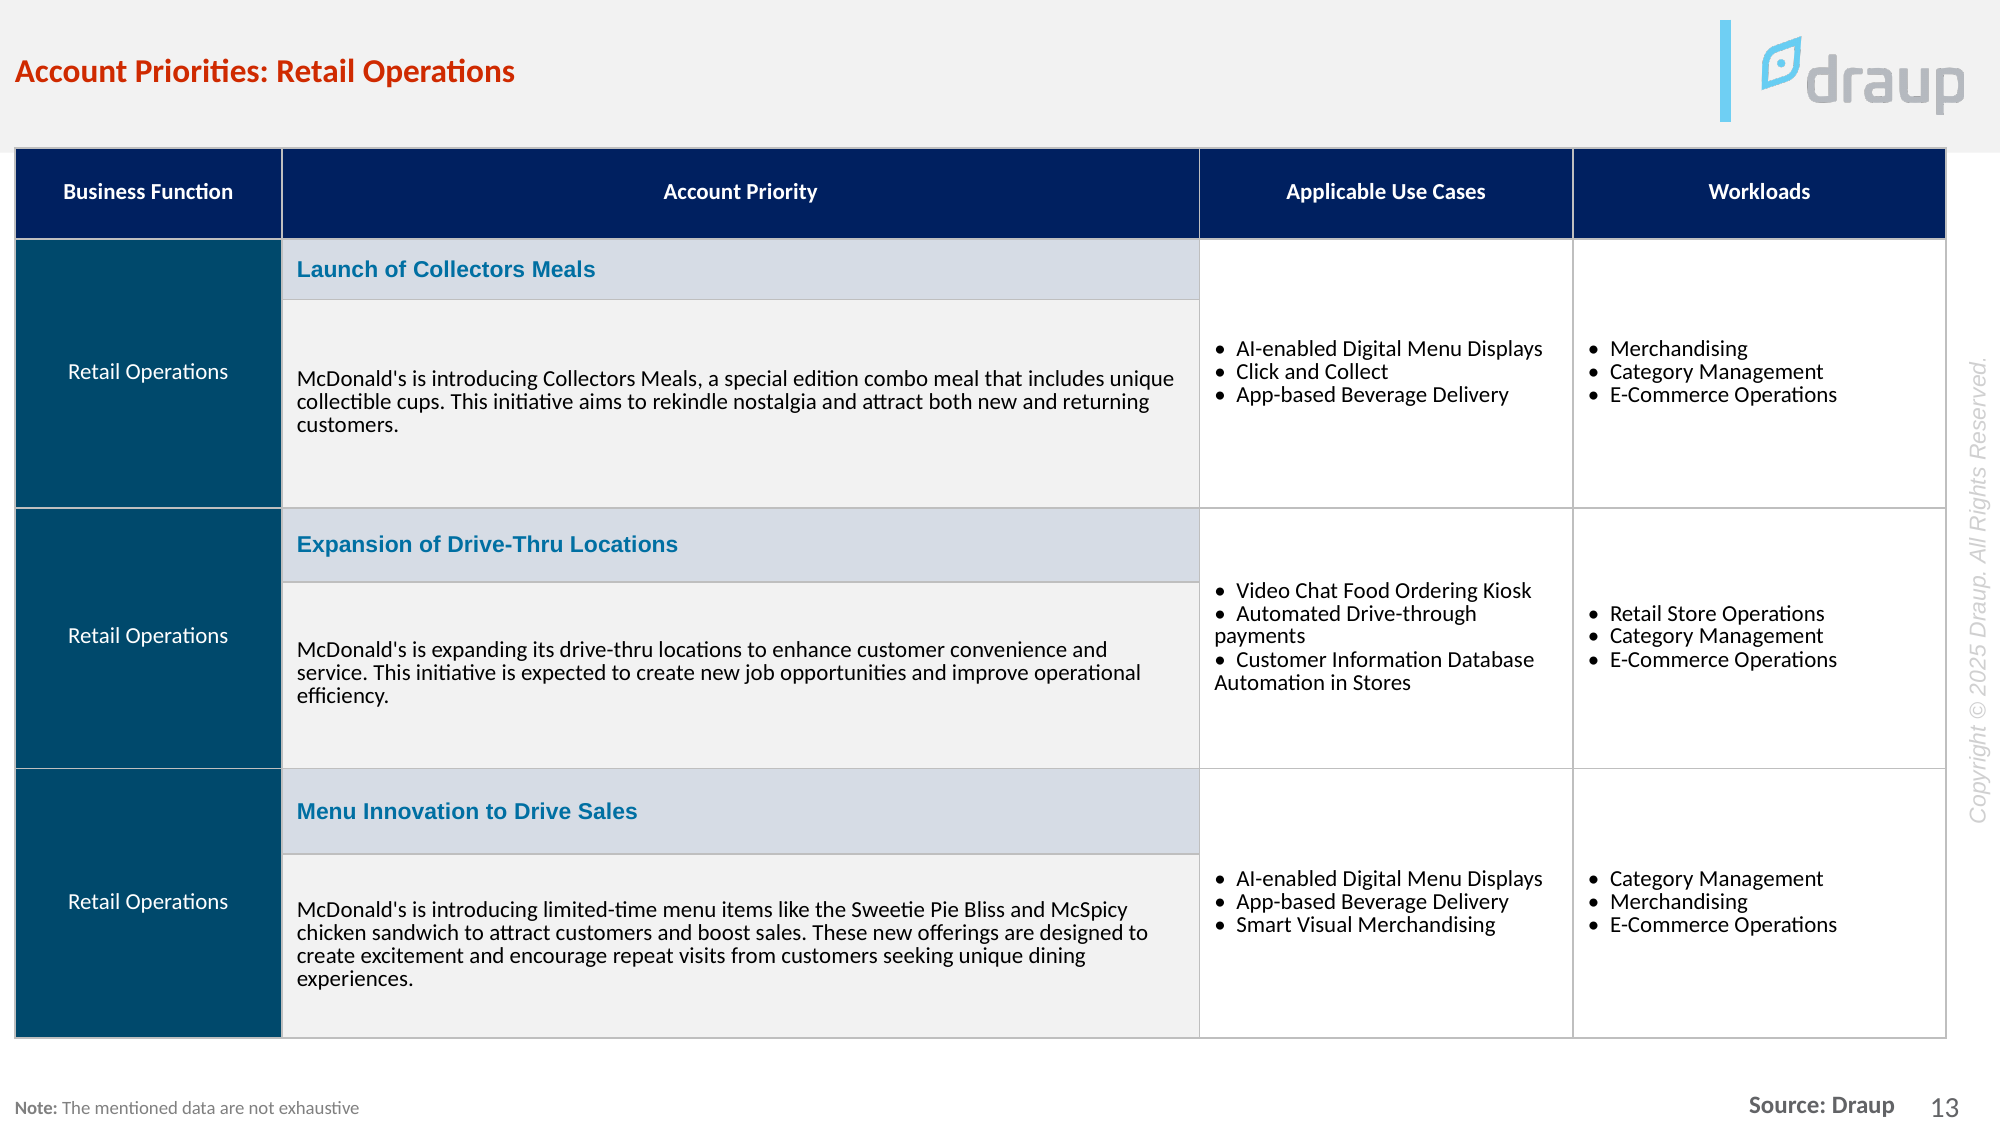

Account Priorities: Retail Operations
| Business Function | Account Priority | Applicable Use Cases | Workloads |
| --- | --- | --- | --- |
| Retail Operations | Launch of Collectors Meals | • AI-enabled Digital Menu Displays • Click and Collect • App-based Beverage Delivery | • Merchandising • Category Management • E-Commerce Operations |
|  | McDonald's is introducing Collectors Meals, a special edition combo meal that includes unique collectible cups. This initiative aims to rekindle nostalgia and attract both new and returning customers. |  |  |
| Retail Operations | Expansion of Drive-Thru Locations | • Video Chat Food Ordering Kiosk • Automated Drive-through payments • Customer Information Database Automation in Stores | • Retail Store Operations • Category Management • E-Commerce Operations |
|  | McDonald's is expanding its drive-thru locations to enhance customer convenience and service. This initiative is expected to create new job opportunities and improve operational efficiency. |  |  |
| Retail Operations | Menu Innovation to Drive Sales | • AI-enabled Digital Menu Displays • App-based Beverage Delivery • Smart Visual Merchandising | • Category Management • Merchandising • E-Commerce Operations |
|  | McDonald's is introducing limited-time menu items like the Sweetie Pie Bliss and McSpicy chicken sandwich to attract customers and boost sales. These new offerings are designed to create excitement and encourage repeat visits from customers seeking unique dining experiences. |  |  |
Note: The mentioned data are not exhaustive